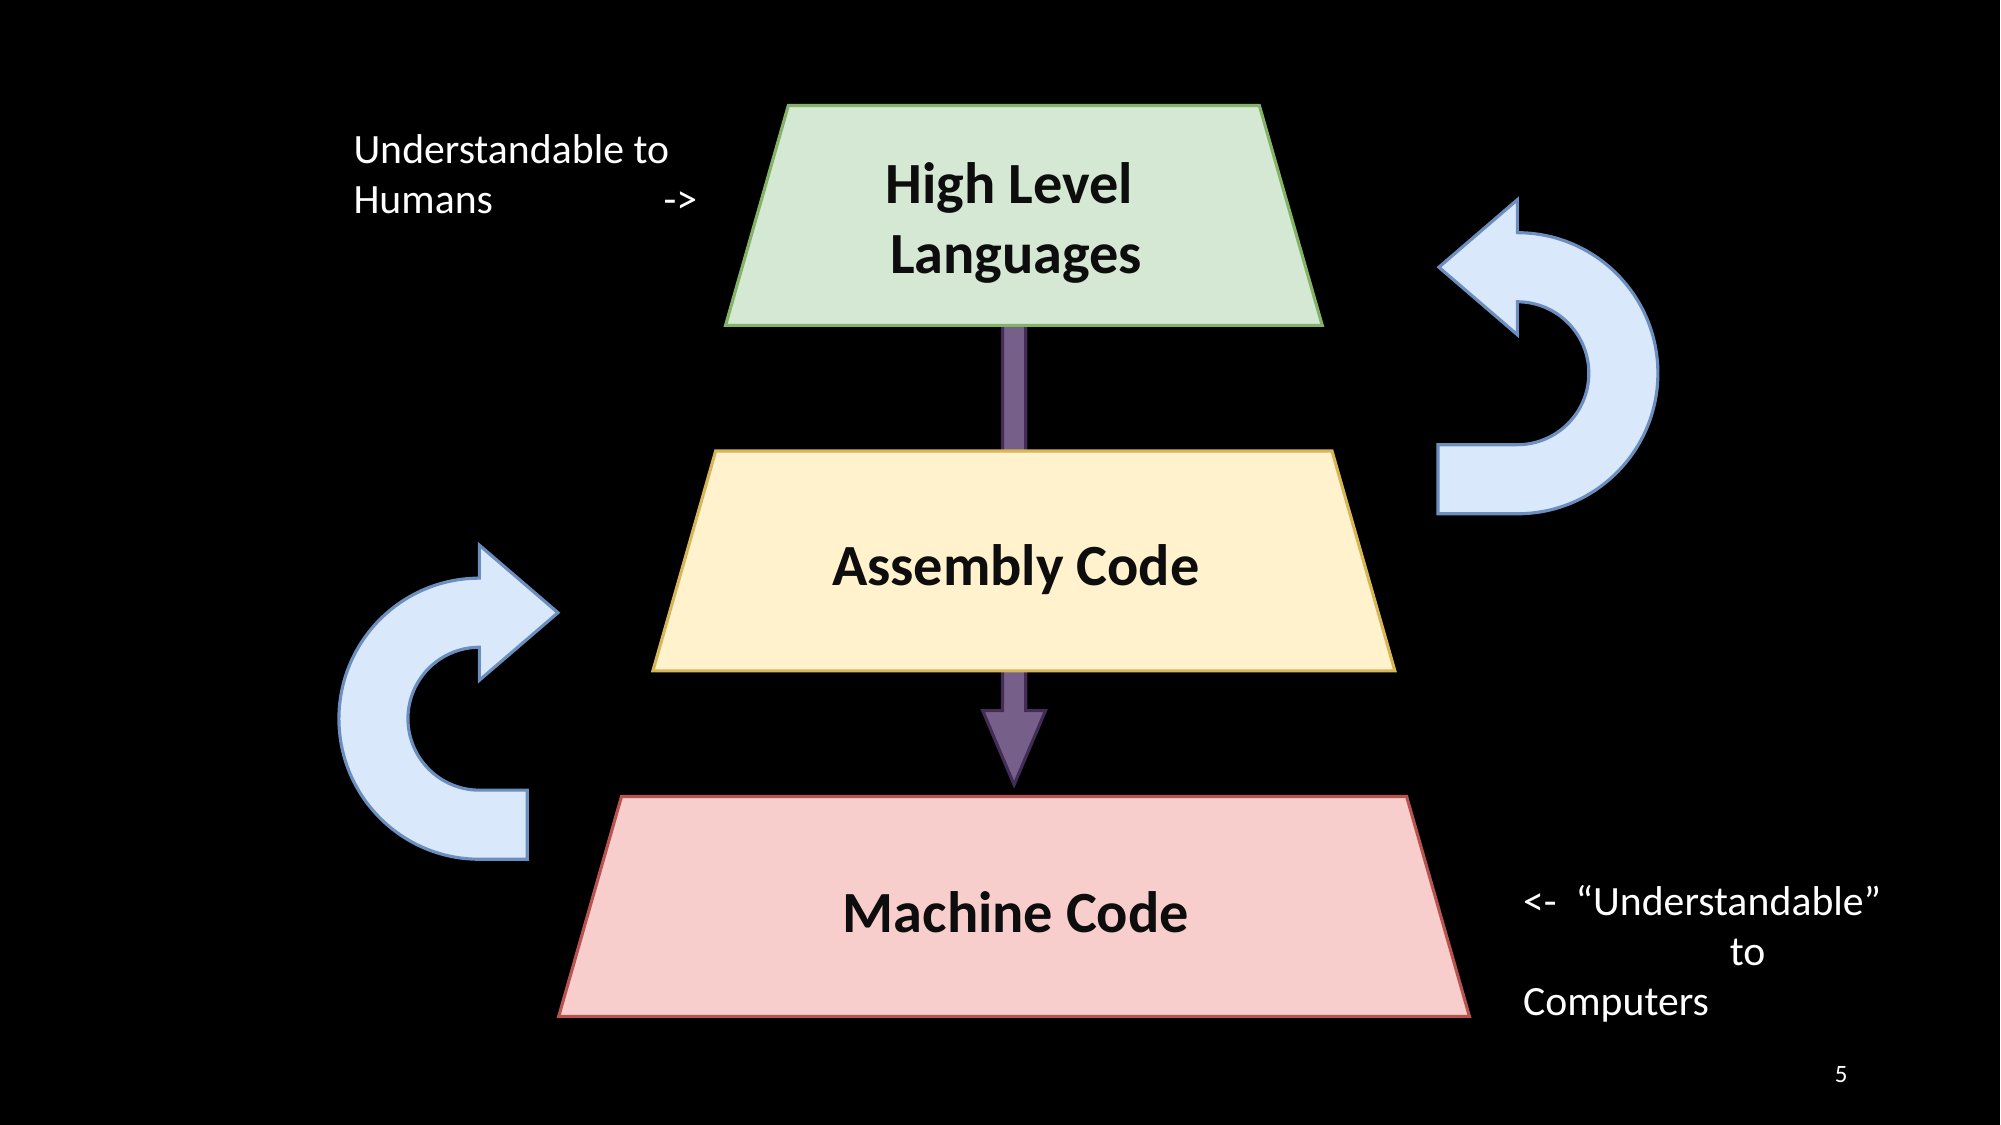

Understandable to Humans                  ->
High Level
Languages
Assembly Code
Machine Code
<-  “Understandable”                	      to Computers
5